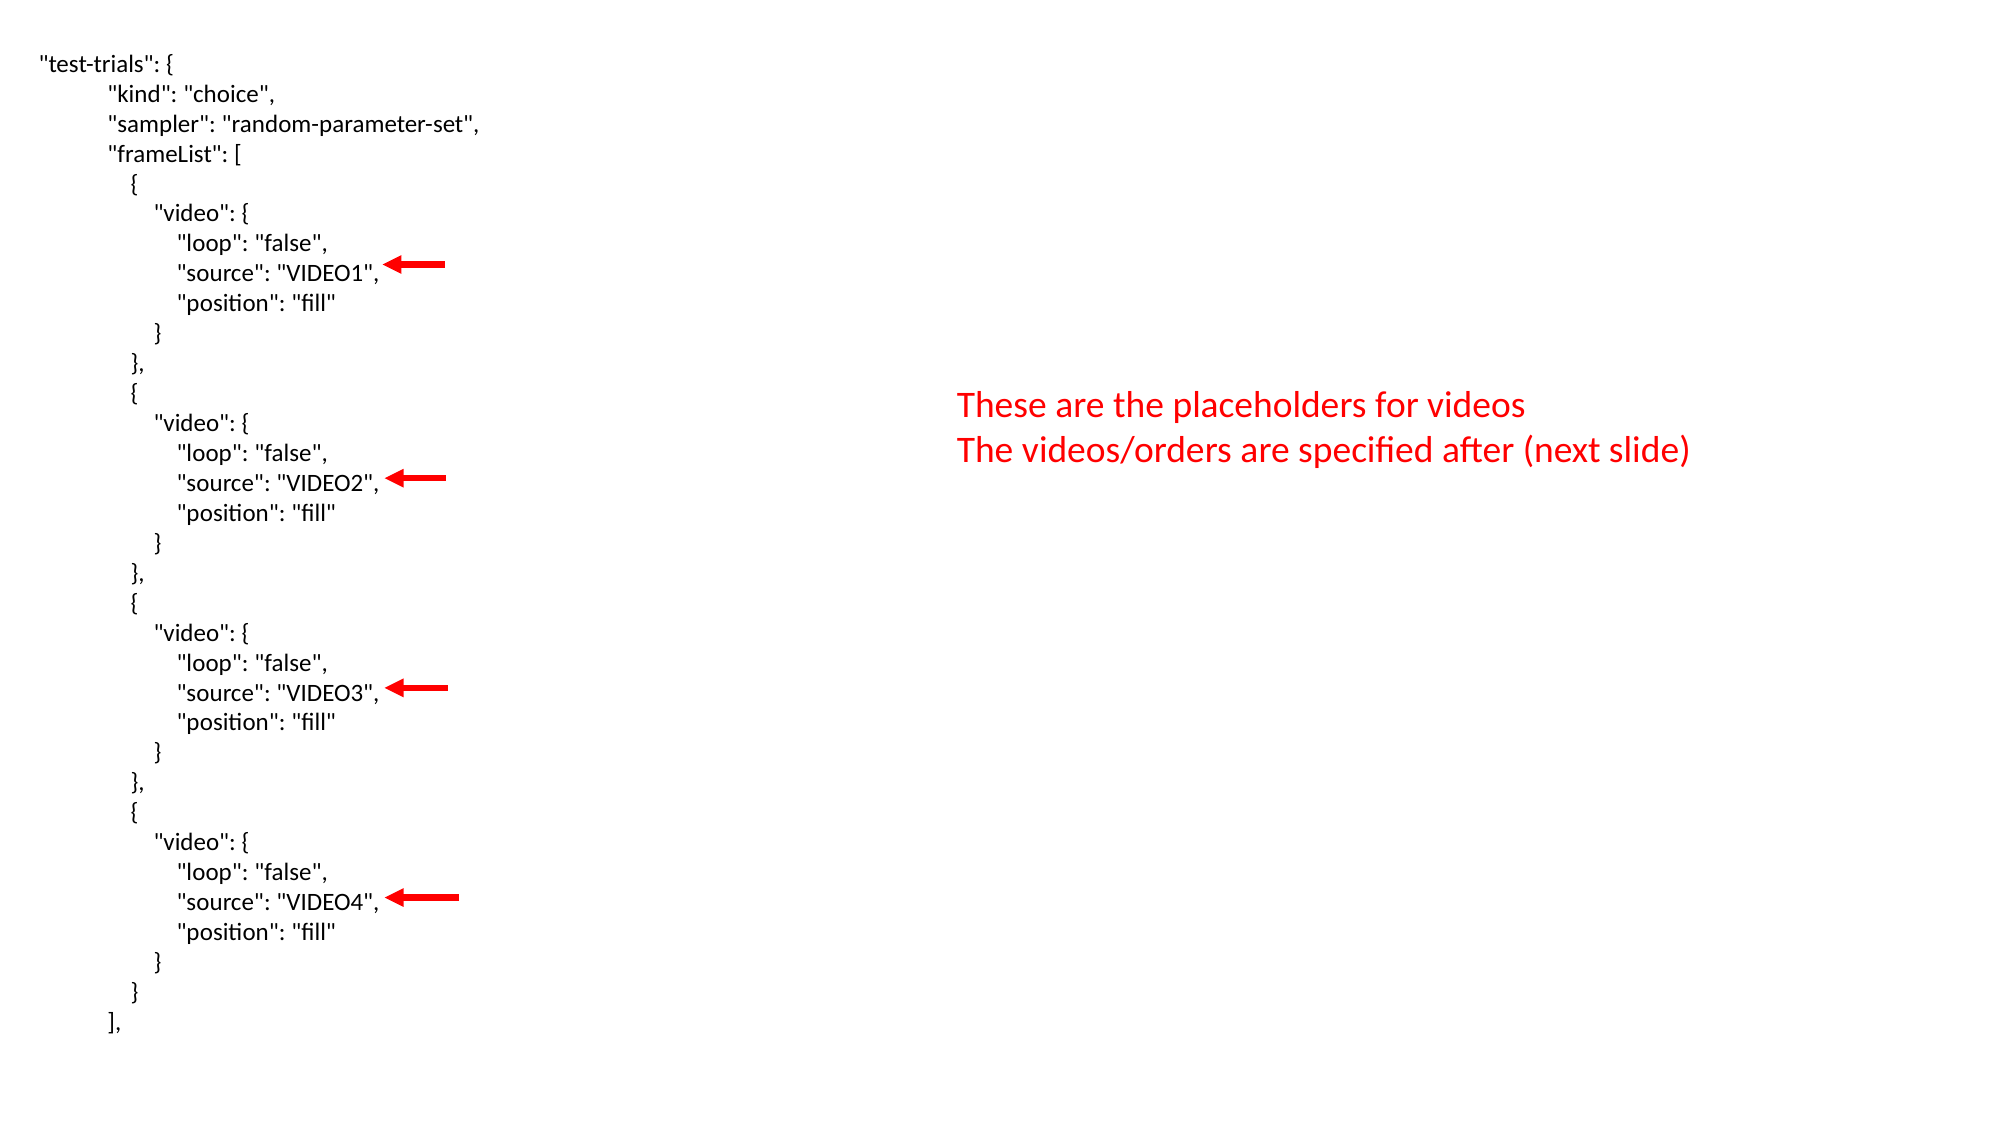

"test-trials": {
            "kind": "choice",
            "sampler": "random-parameter-set",
            "frameList": [
                {
                    "video": {
                        "loop": "false",
                        "source": "VIDEO1",
                        "position": "fill"
                    }
                },
                {
                    "video": {
                        "loop": "false",
                        "source": "VIDEO2",
                        "position": "fill"
                    }
                },
                {
                    "video": {
                        "loop": "false",
                        "source": "VIDEO3",
                        "position": "fill"
                    }
                },
                {
                    "video": {
                        "loop": "false",
                        "source": "VIDEO4",
                        "position": "fill"
                    }
                }
            ],

These are the placeholders for videos
The videos/orders are specified after (next slide)